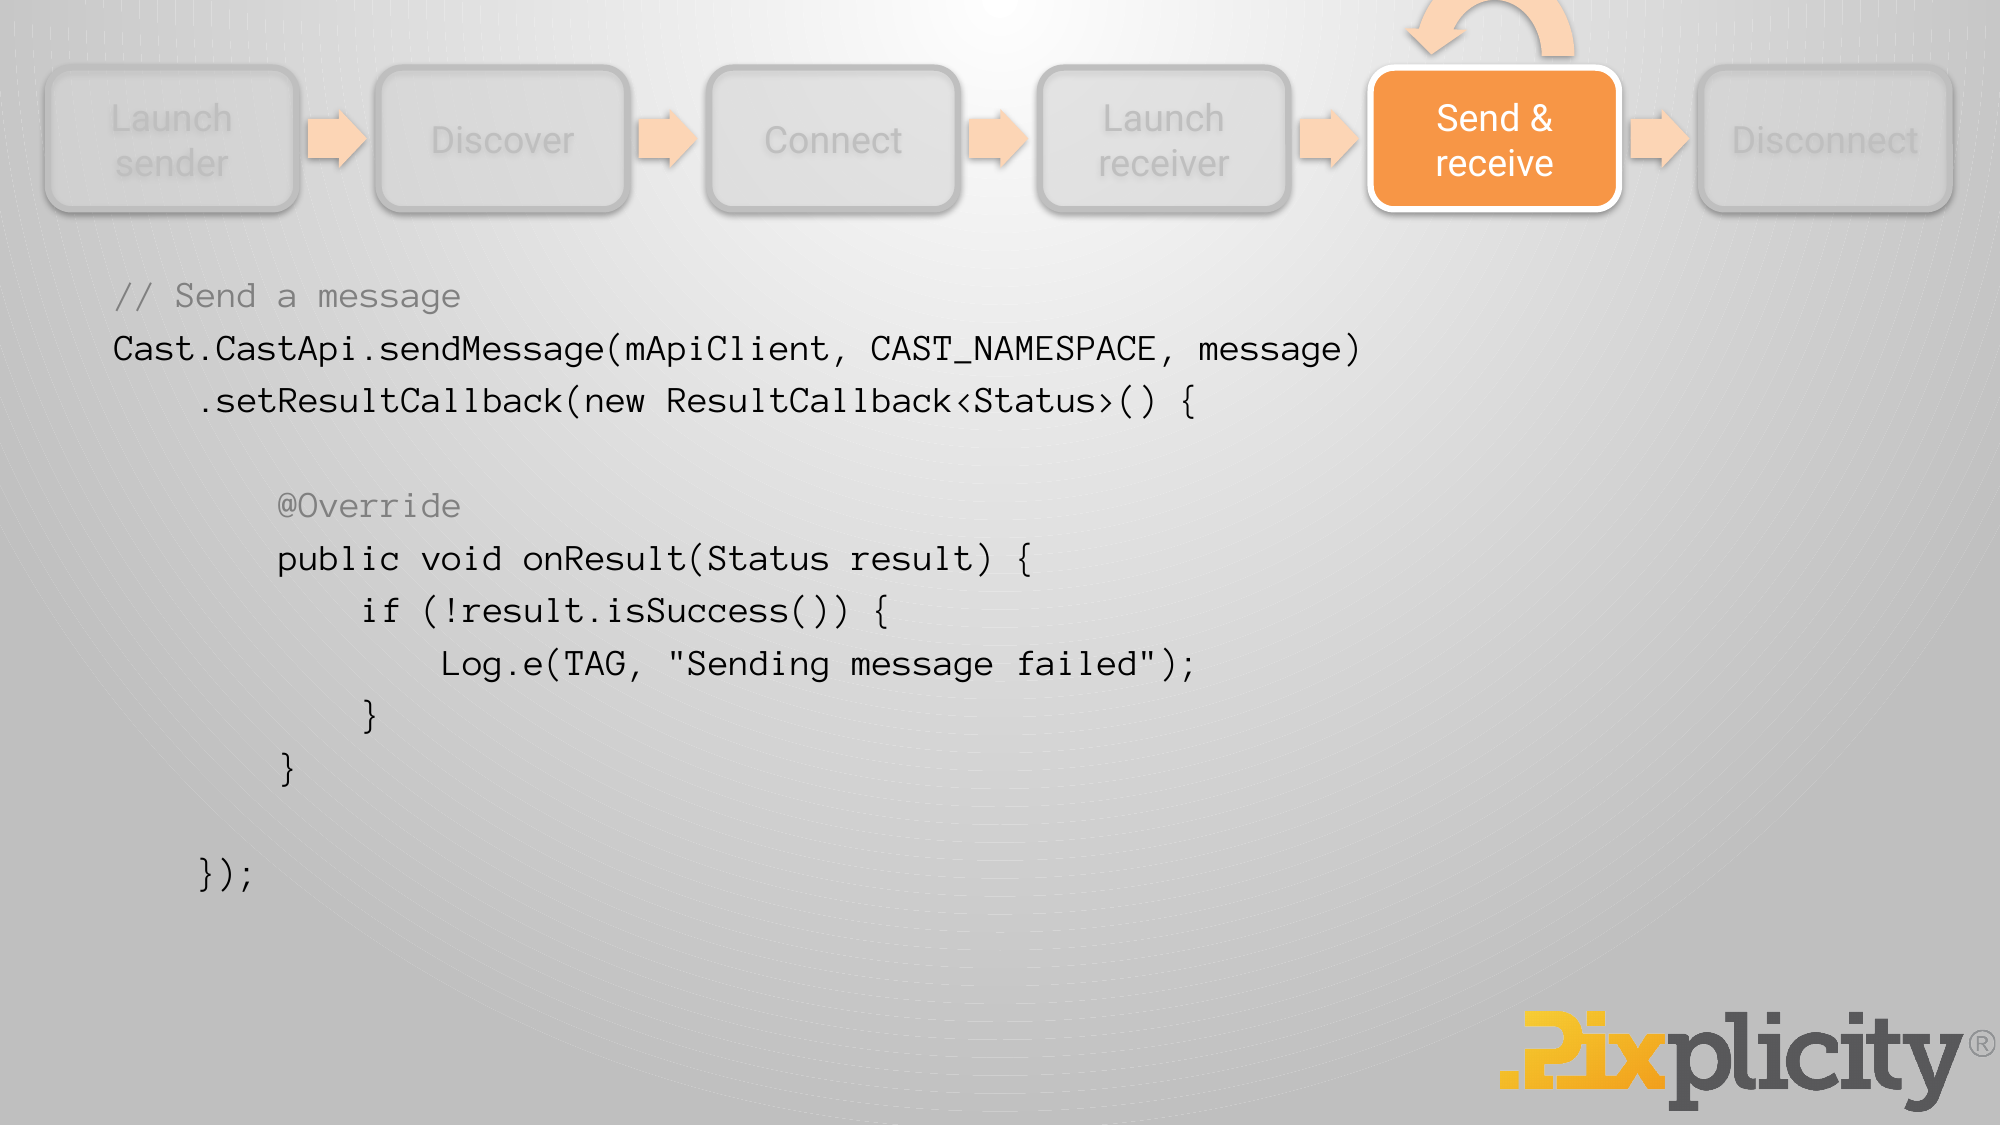

// Send a message
Cast.CastApi.sendMessage(mApiClient, CAST_NAMESPACE, message)
    .setResultCallback(new ResultCallback<Status>() {

        @Override
        public void onResult(Status result) {
            if (!result.isSuccess()) {
                Log.e(TAG, "Sending message failed");
            }
        }

    });